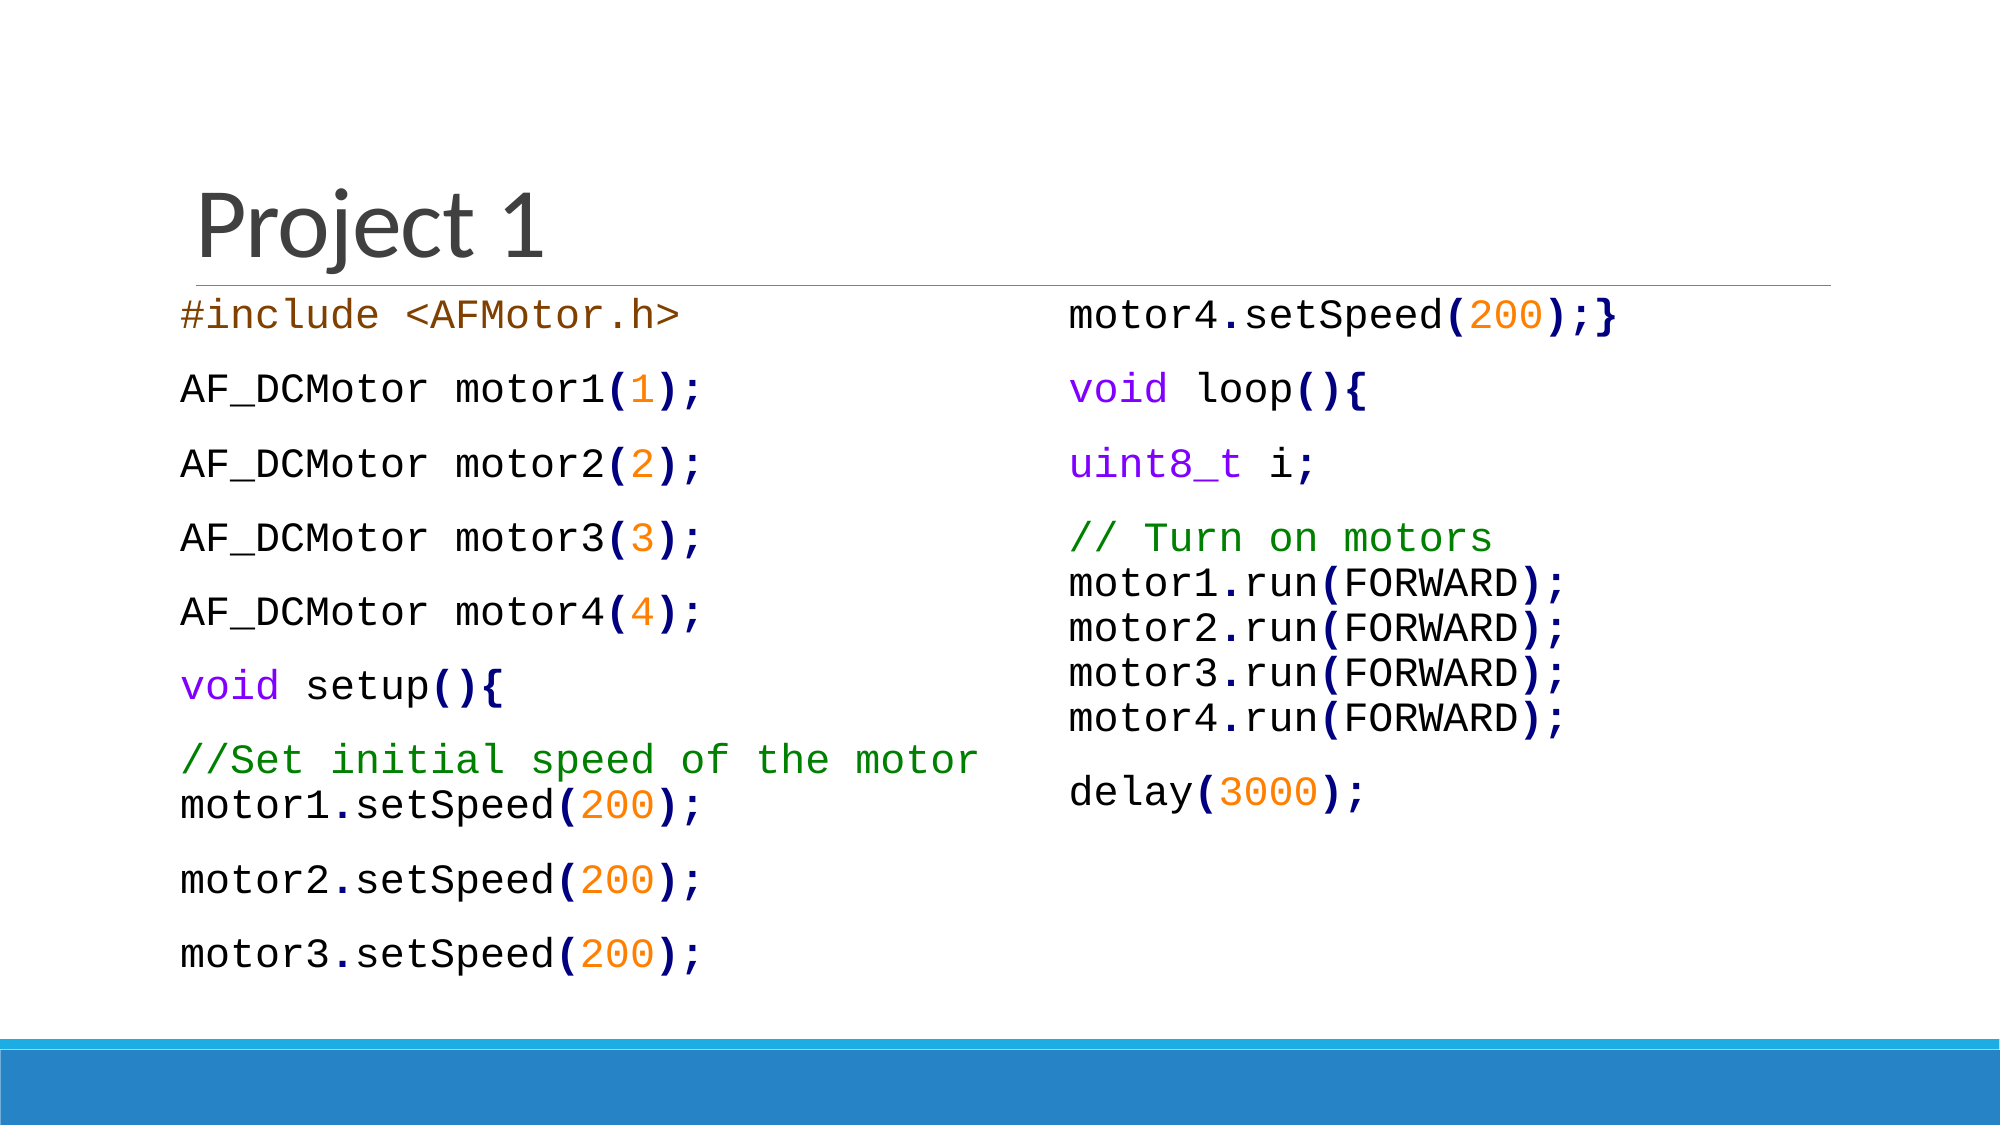

# Project 1
#include <AFMotor.h>
AF_DCMotor motor1(1);
AF_DCMotor motor2(2);
AF_DCMotor motor3(3);
AF_DCMotor motor4(4);
void setup(){
//Set initial speed of the motor motor1.setSpeed(200);
motor2.setSpeed(200);
motor3.setSpeed(200);
motor4.setSpeed(200);}
void loop(){
uint8_t i;
// Turn on motors motor1.run(FORWARD); motor2.run(FORWARD); motor3.run(FORWARD); motor4.run(FORWARD);
delay(3000);